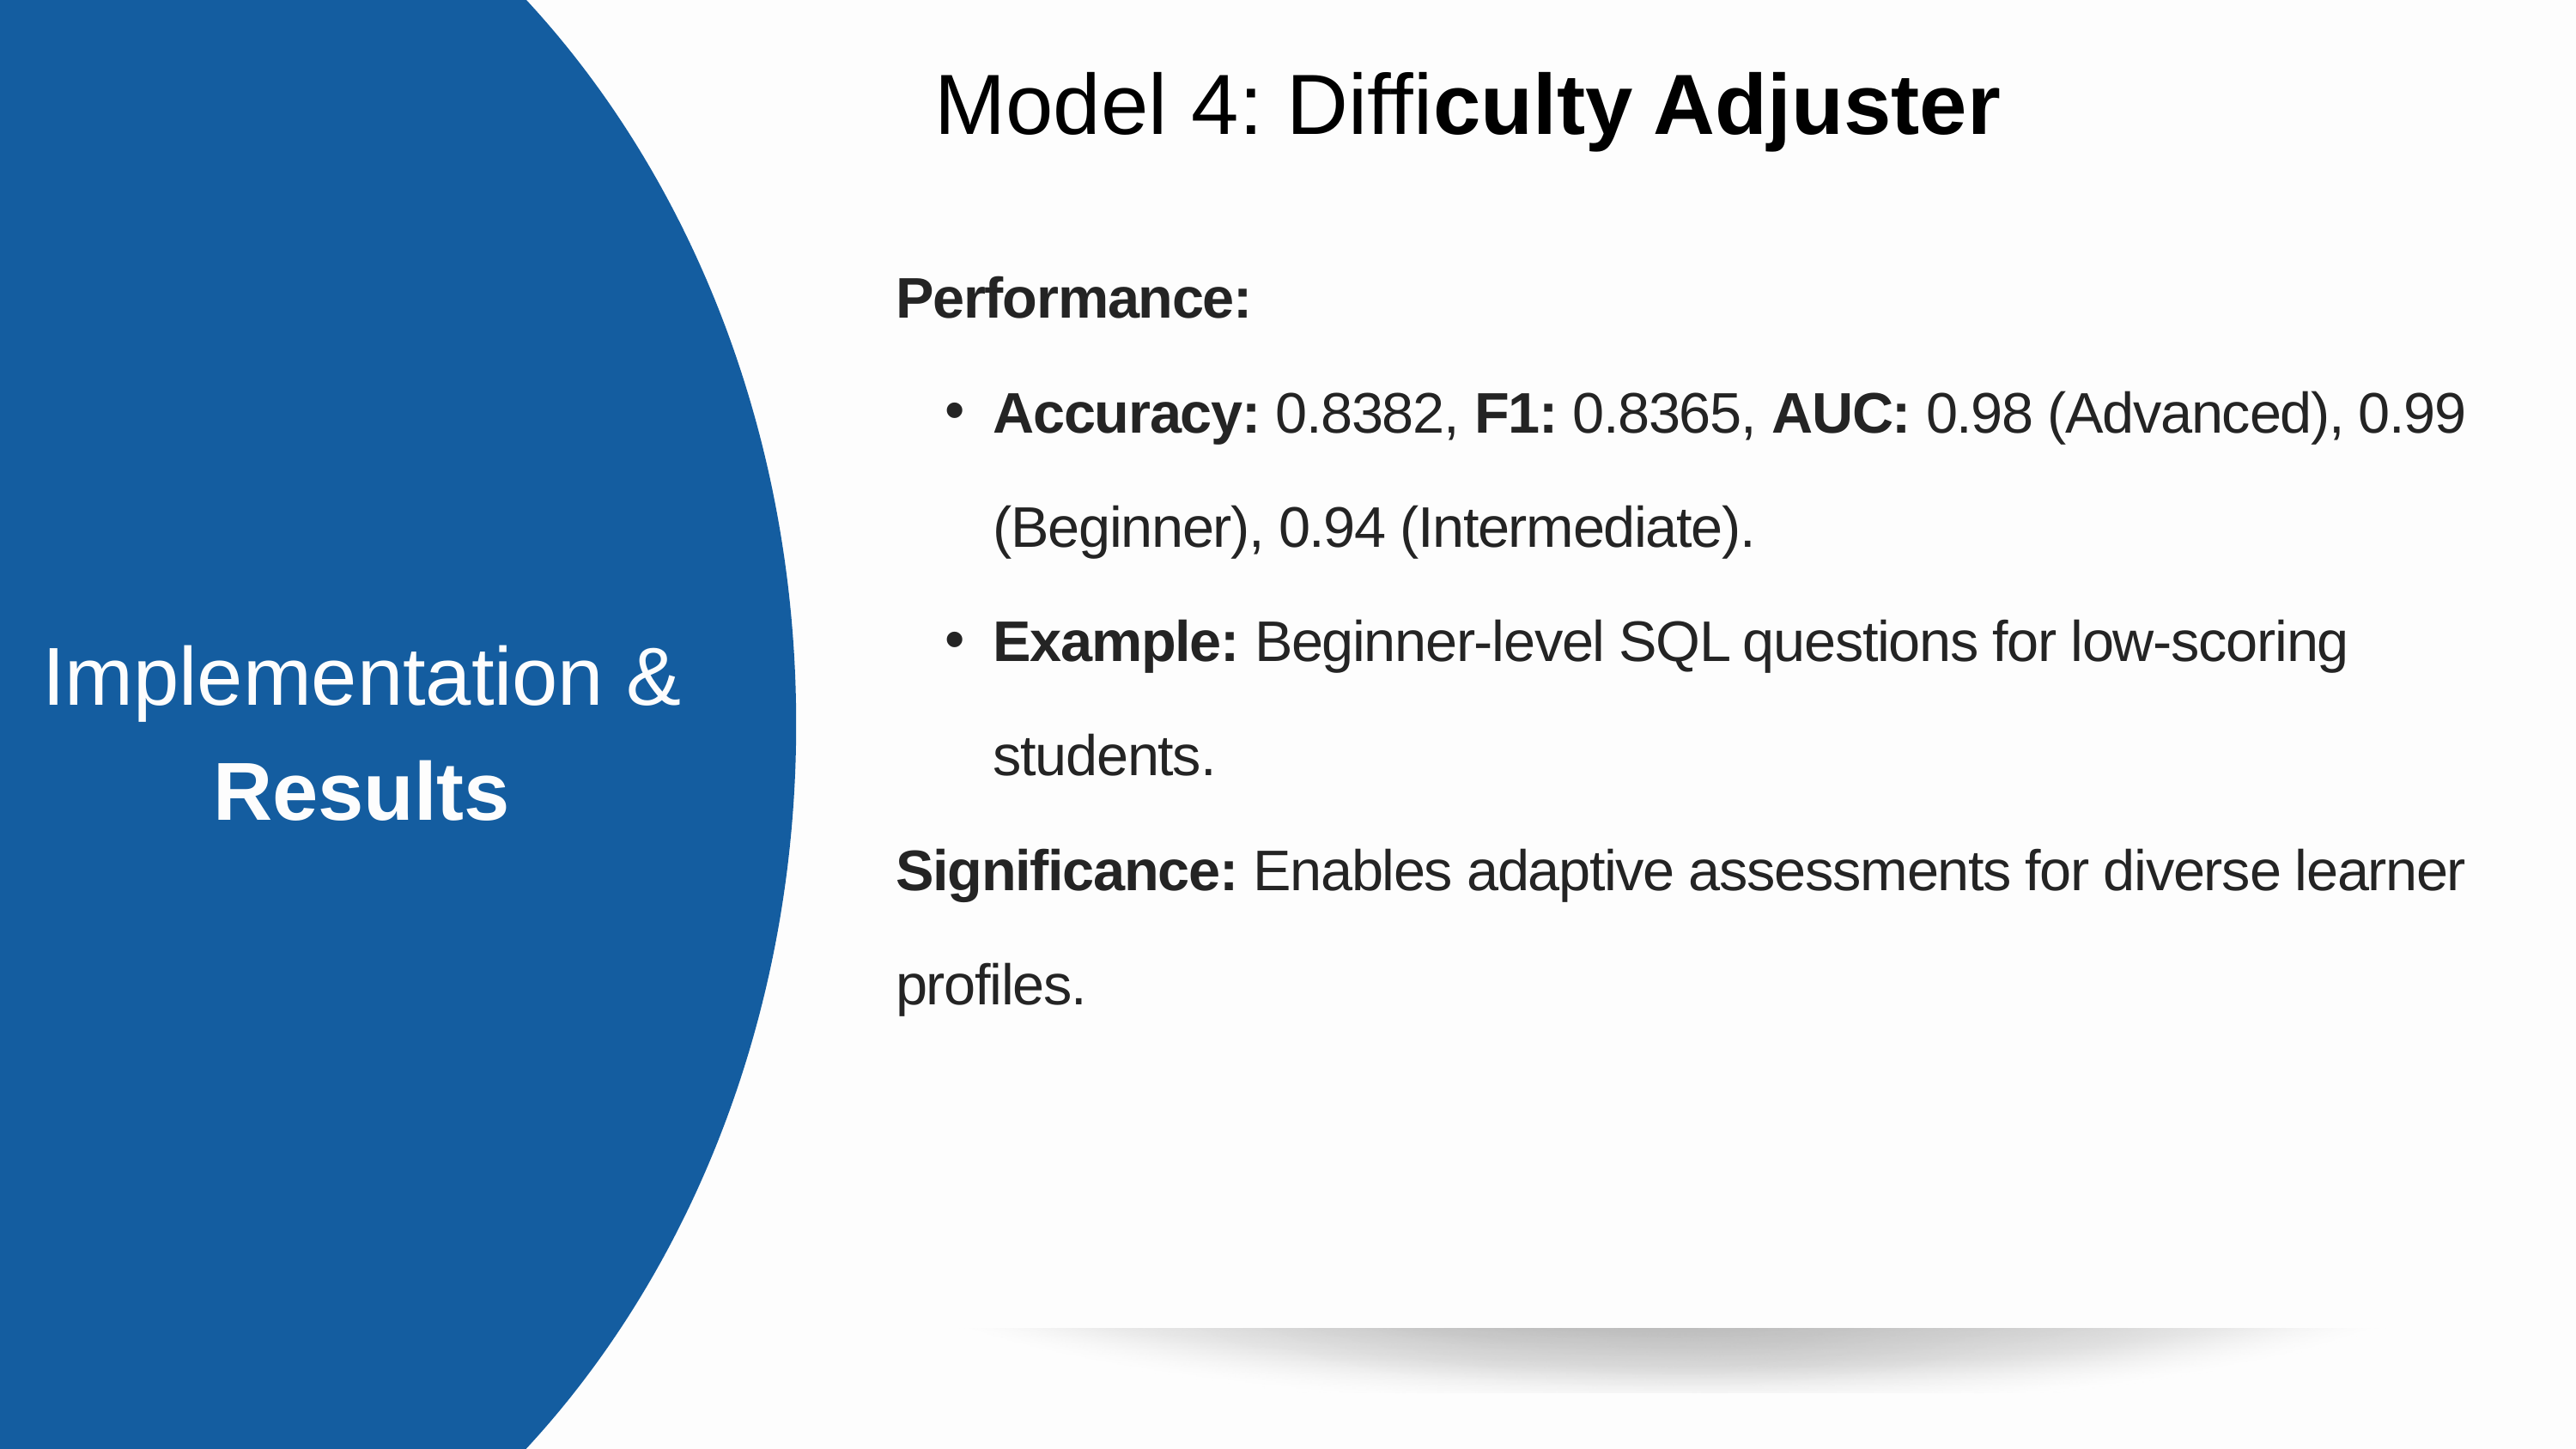

Model 4: Difficulty Adjuster
Performance:
Accuracy: 0.8382, F1: 0.8365, AUC: 0.98 (Advanced), 0.99 (Beginner), 0.94 (Intermediate).
Example: Beginner-level SQL questions for low-scoring students.
Significance: Enables adaptive assessments for diverse learner profiles.

Implementation &
Results